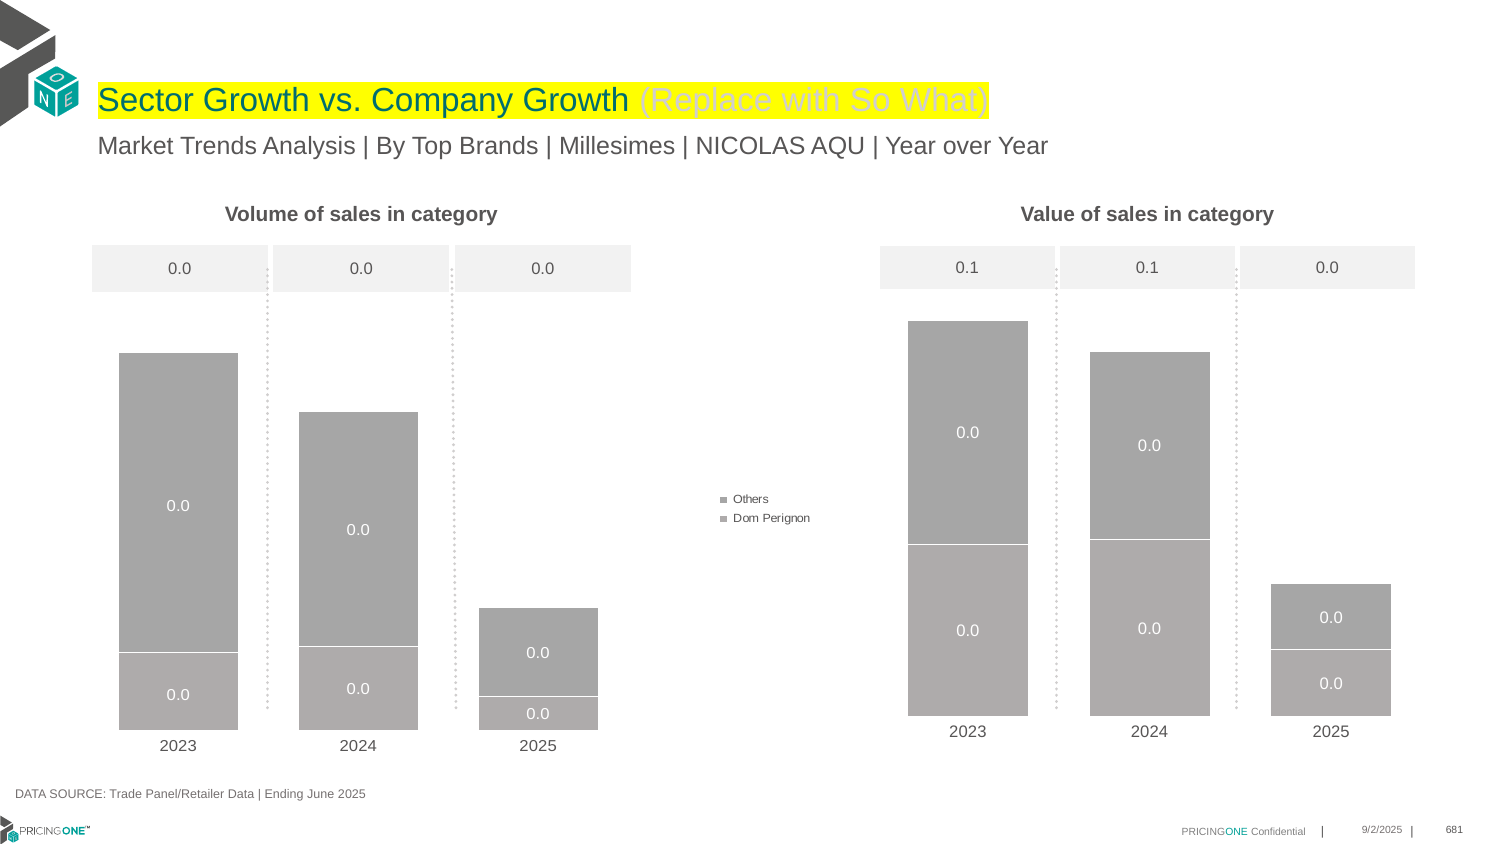

# Sector Growth vs. Company Growth (Replace with So What)
Market Trends Analysis | By Top Brands | Millesimes | NICOLAS AQU | Year over Year
| Value of sales in category |  |  |
| --- | --- | --- |
| 0.1 | 0.1 | 0.0 |
| Volume of sales in category |  |  |
| --- | --- | --- |
| 0.0 | 0.0 | 0.0 |

### Chart

| Category | Dom Perignon | Others |
|---|---|---|
| 2023 | 0.028627 | 0.037571 |
| 2024 | 0.029452 | 0.031524 |
| 2025 | 0.011064 | 0.01109 |

### Chart

| Category | Dom Perignon | Others |
|---|---|---|
| 2023 | 8.1e-05 | 0.000311 |
| 2024 | 8.7e-05 | 0.000244 |
| 2025 | 3.5e-05 | 9.3e-05 |
DATA SOURCE: Trade Panel/Retailer Data | Ending June 2025

9/2/2025
681